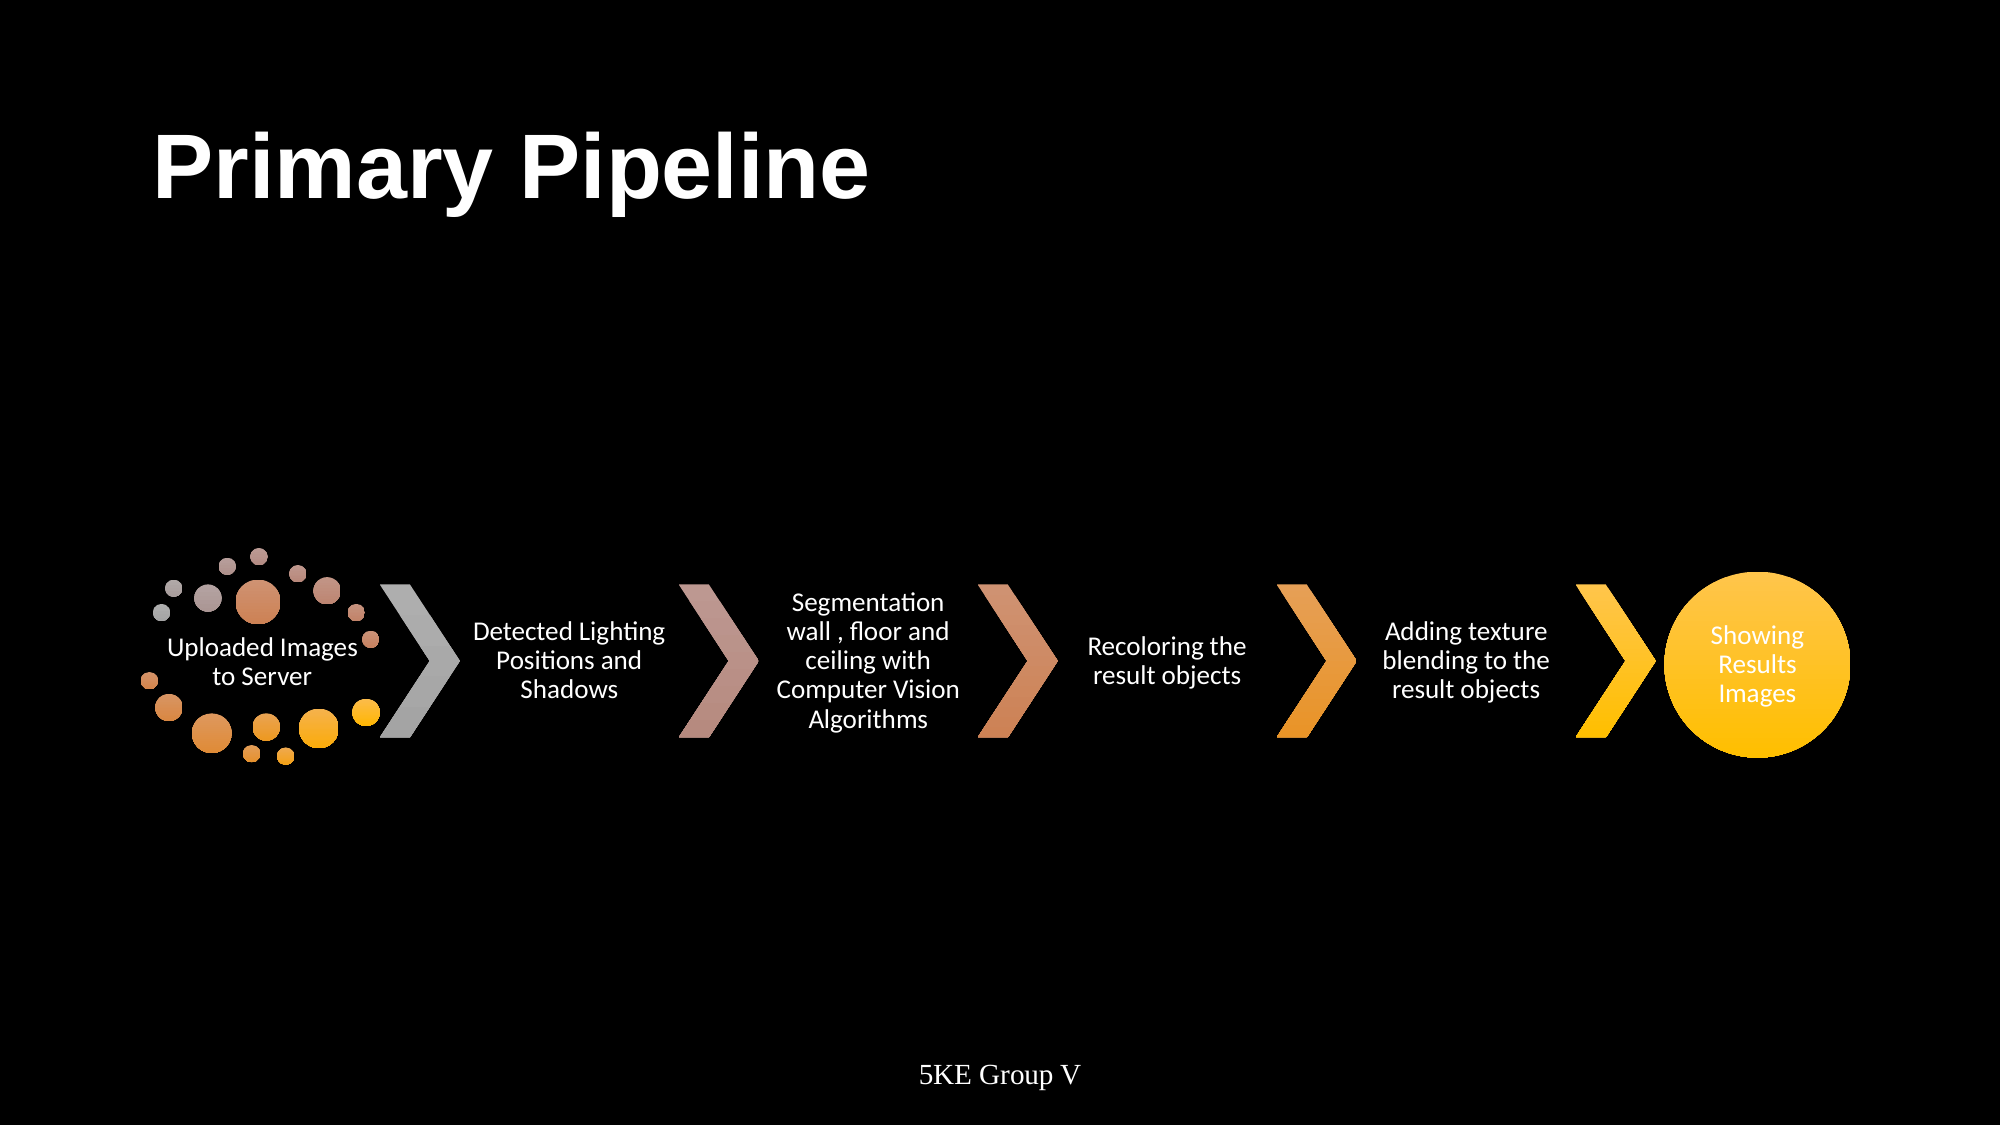

# Primary Pipeline
Uploaded Images to Server
Detected Lighting Positions and Shadows
Segmentation wall , floor and ceiling with Computer Vision Algorithms
Recoloring the result objects
Adding texture blending to the result objects
Showing Results Images
5KE Group V